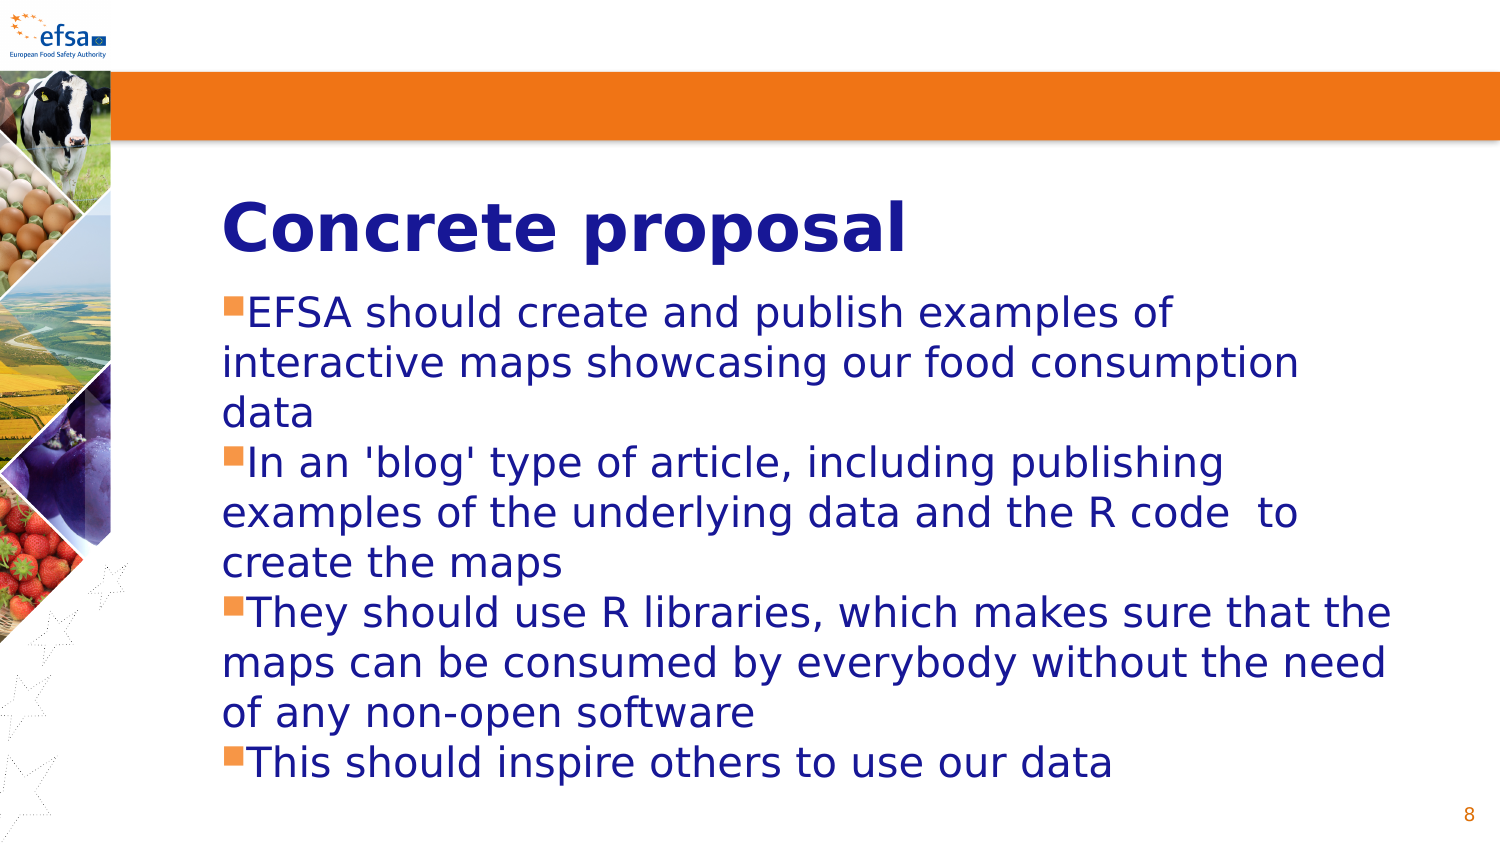

Concrete proposal
EFSA should create and publish examples of interactive maps showcasing our food consumption data
In an 'blog' type of article, including publishing examples of the underlying data and the R code  to create the maps
They should use R libraries, which makes sure that the maps can be consumed by everybody without the need of any non-open software
This should inspire others to use our data